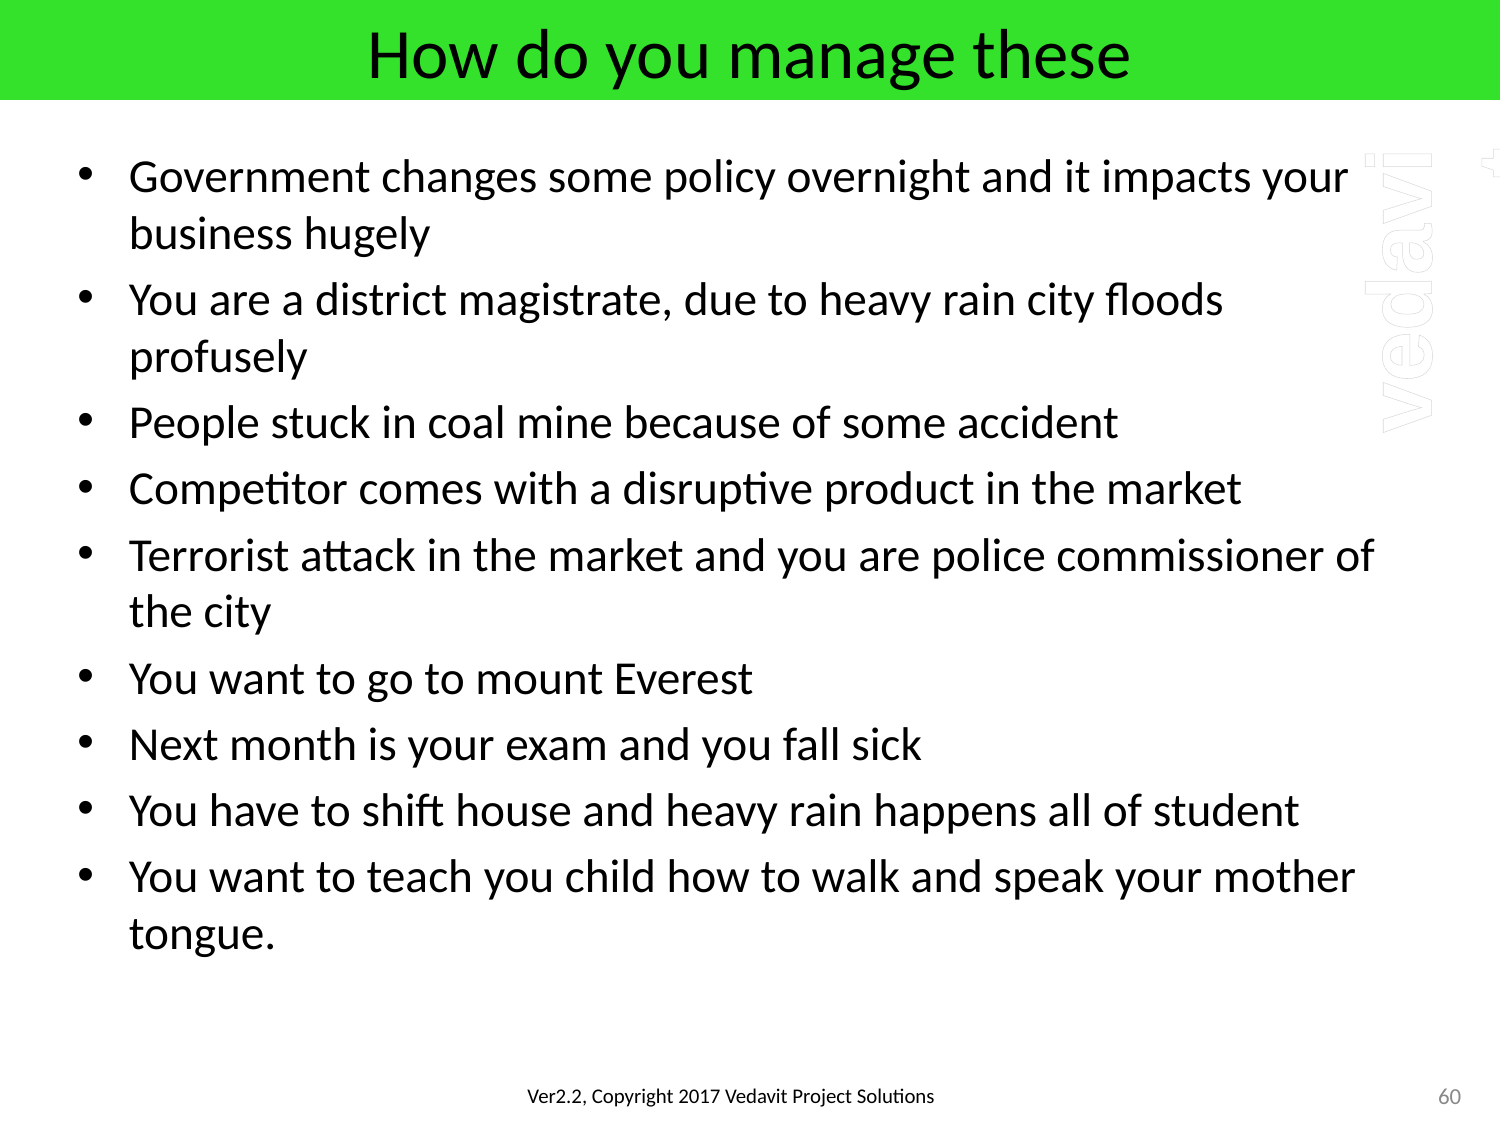

# How do you manage these

Government changes some policy overnight and it impacts your business hugely
You are a district magistrate, due to heavy rain city floods profusely
People stuck in coal mine because of some accident
Competitor comes with a disruptive product in the market
Terrorist attack in the market and you are police commissioner of the city
You want to go to mount Everest
Next month is your exam and you fall sick
You have to shift house and heavy rain happens all of student
You want to teach you child how to walk and speak your mother tongue.

60